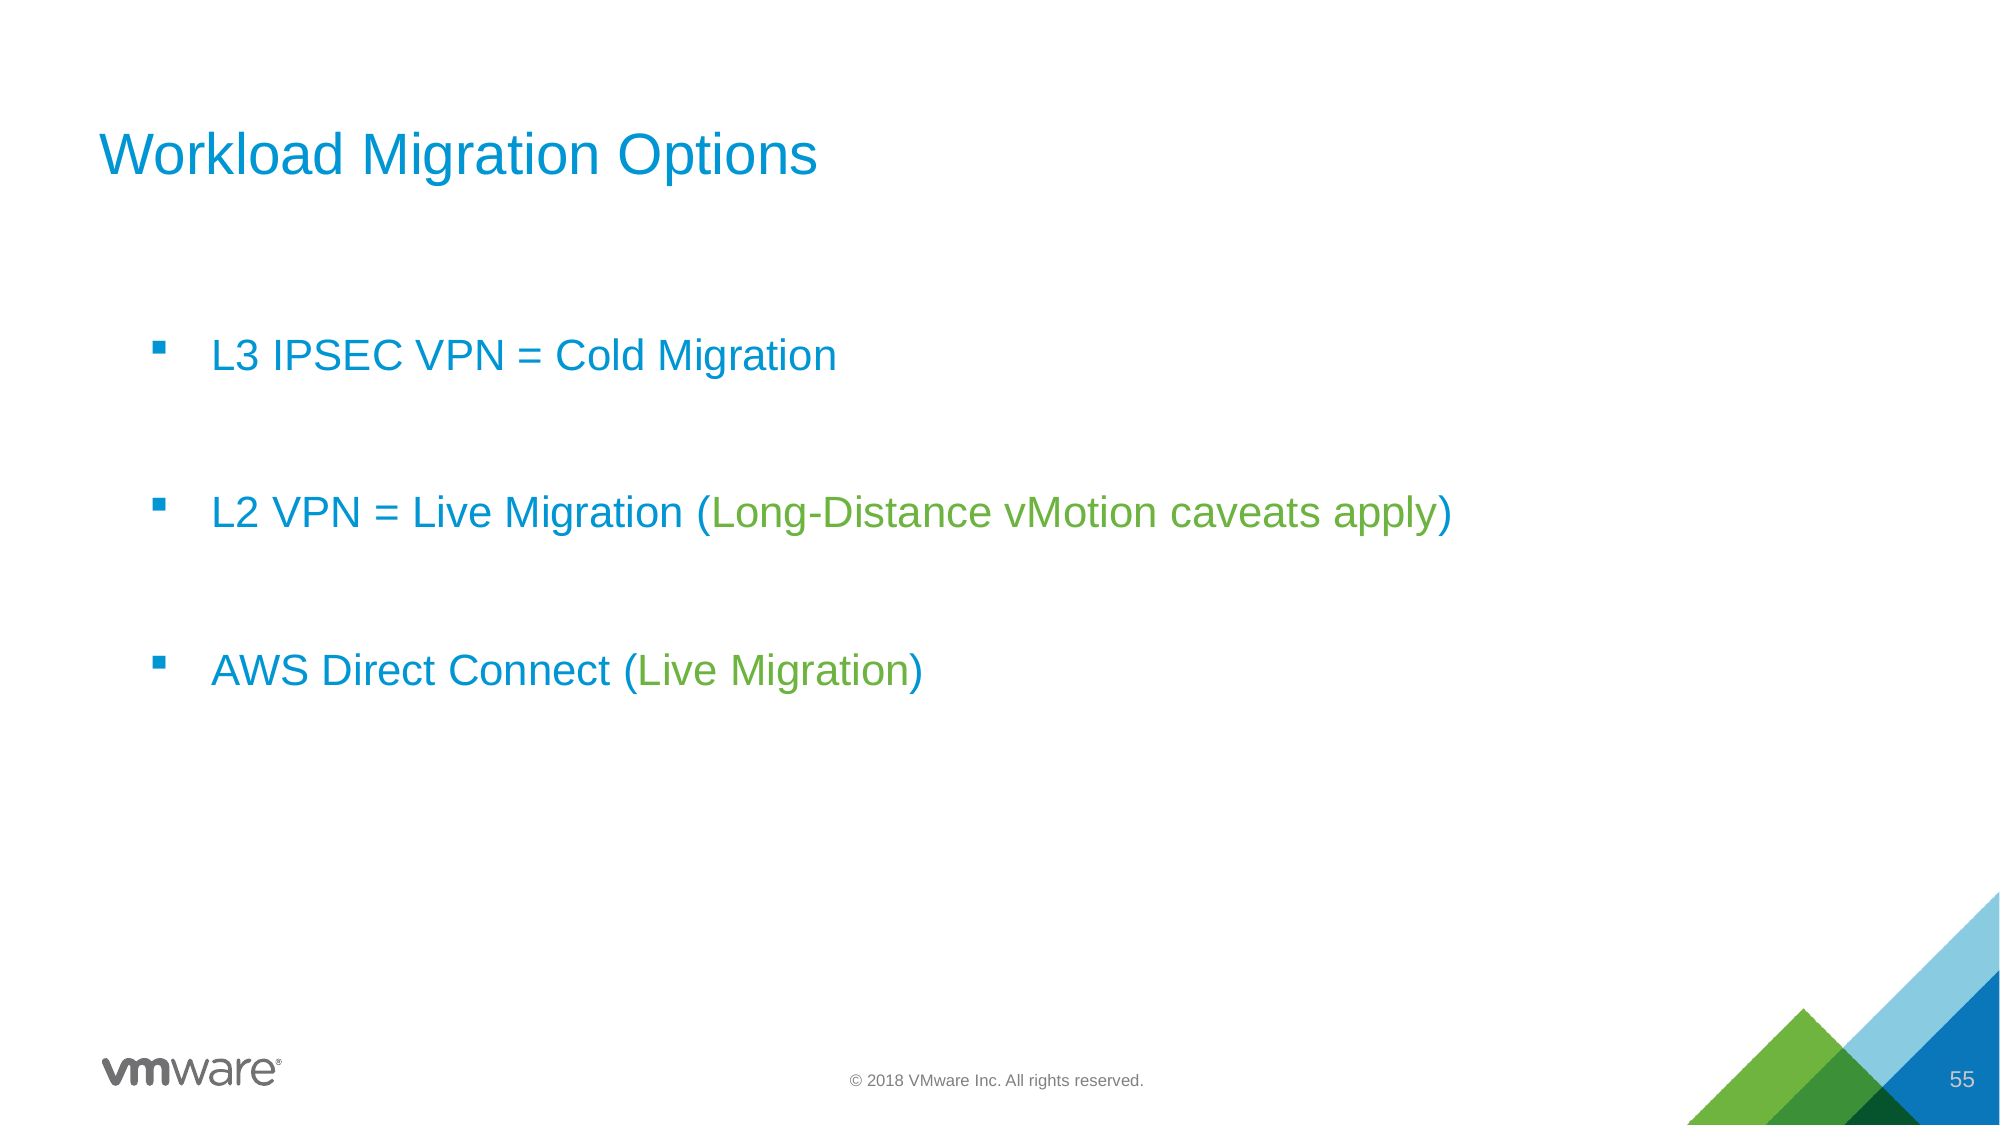

# Workload Migration Options
L3 IPSEC VPN = Cold Migration

L2 VPN = Live Migration (Long-Distance vMotion caveats apply)

AWS Direct Connect (Live Migration)